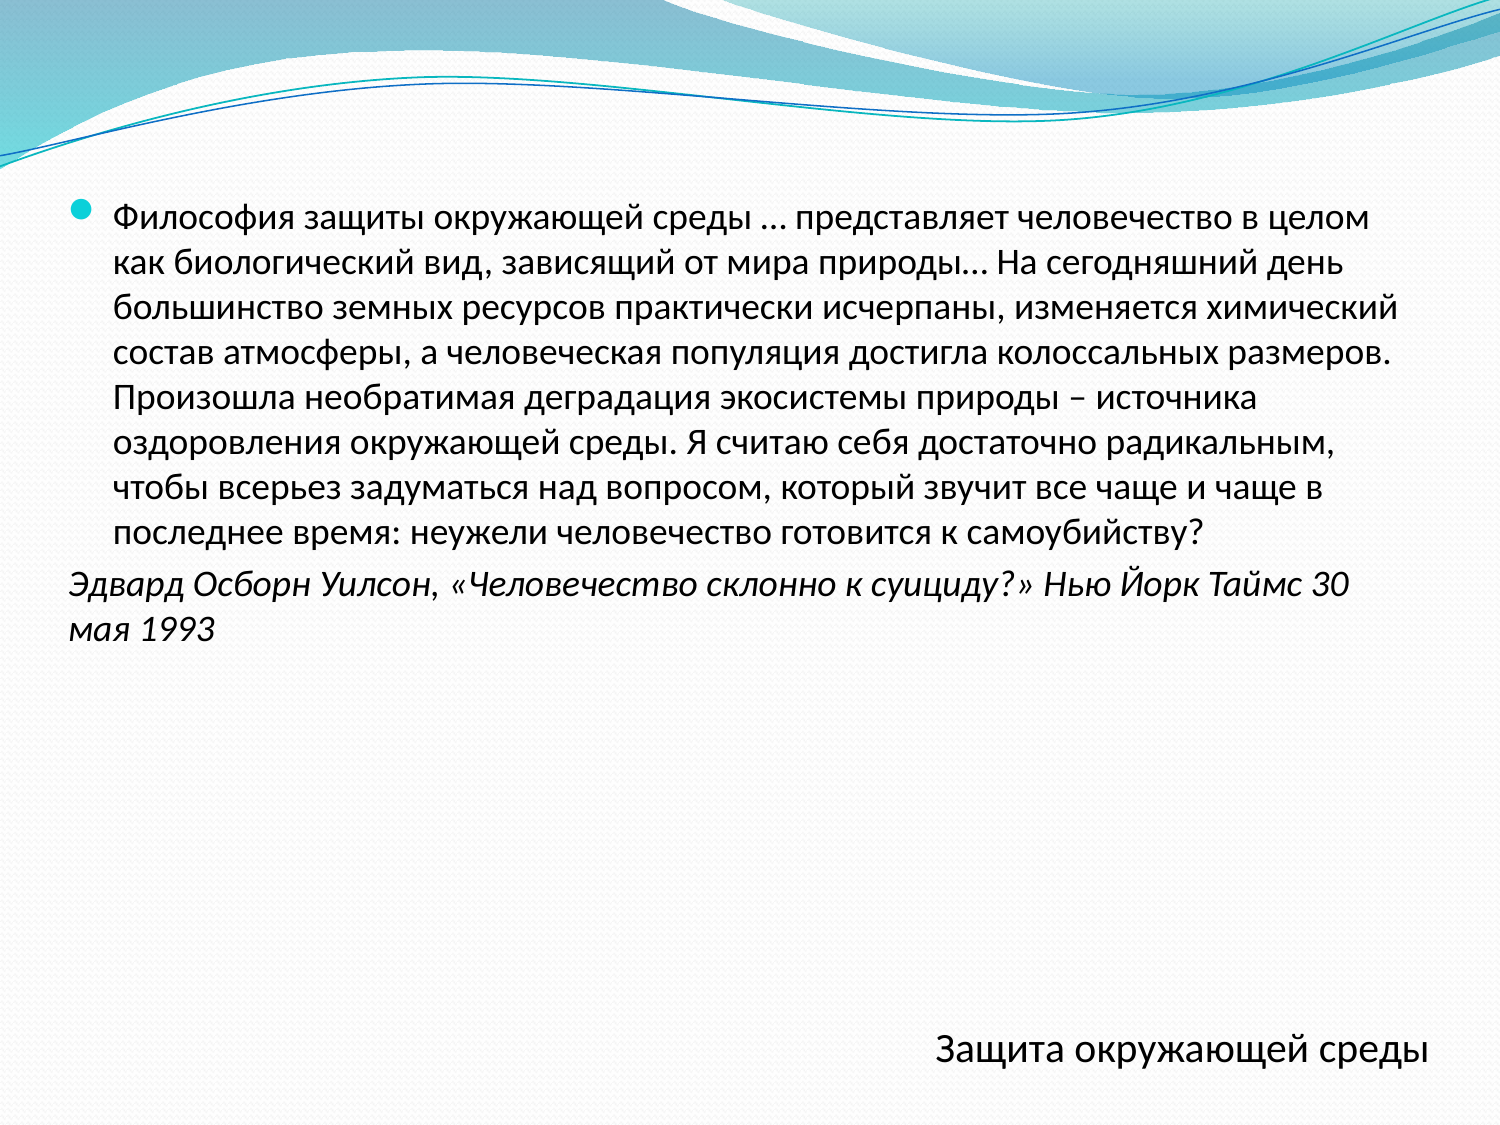

Философия защиты окружающей среды … представляет человечество в целом как биологический вид, зависящий от мира природы… На сегодняшний день большинство земных ресурсов практически исчерпаны, изменяется химический состав атмосферы, а человеческая популяция достигла колоссальных размеров. Произошла необратимая деградация экосистемы природы – источника оздоровления окружающей среды. Я считаю себя достаточно радикальным, чтобы всерьез задуматься над вопросом, который звучит все чаще и чаще в последнее время: неужели человечество готовится к самоубийству?
Эдвард Осборн Уилсон, «Человечество склонно к суициду?» Нью Йорк Таймс 30 мая 1993
Защита окружающей среды